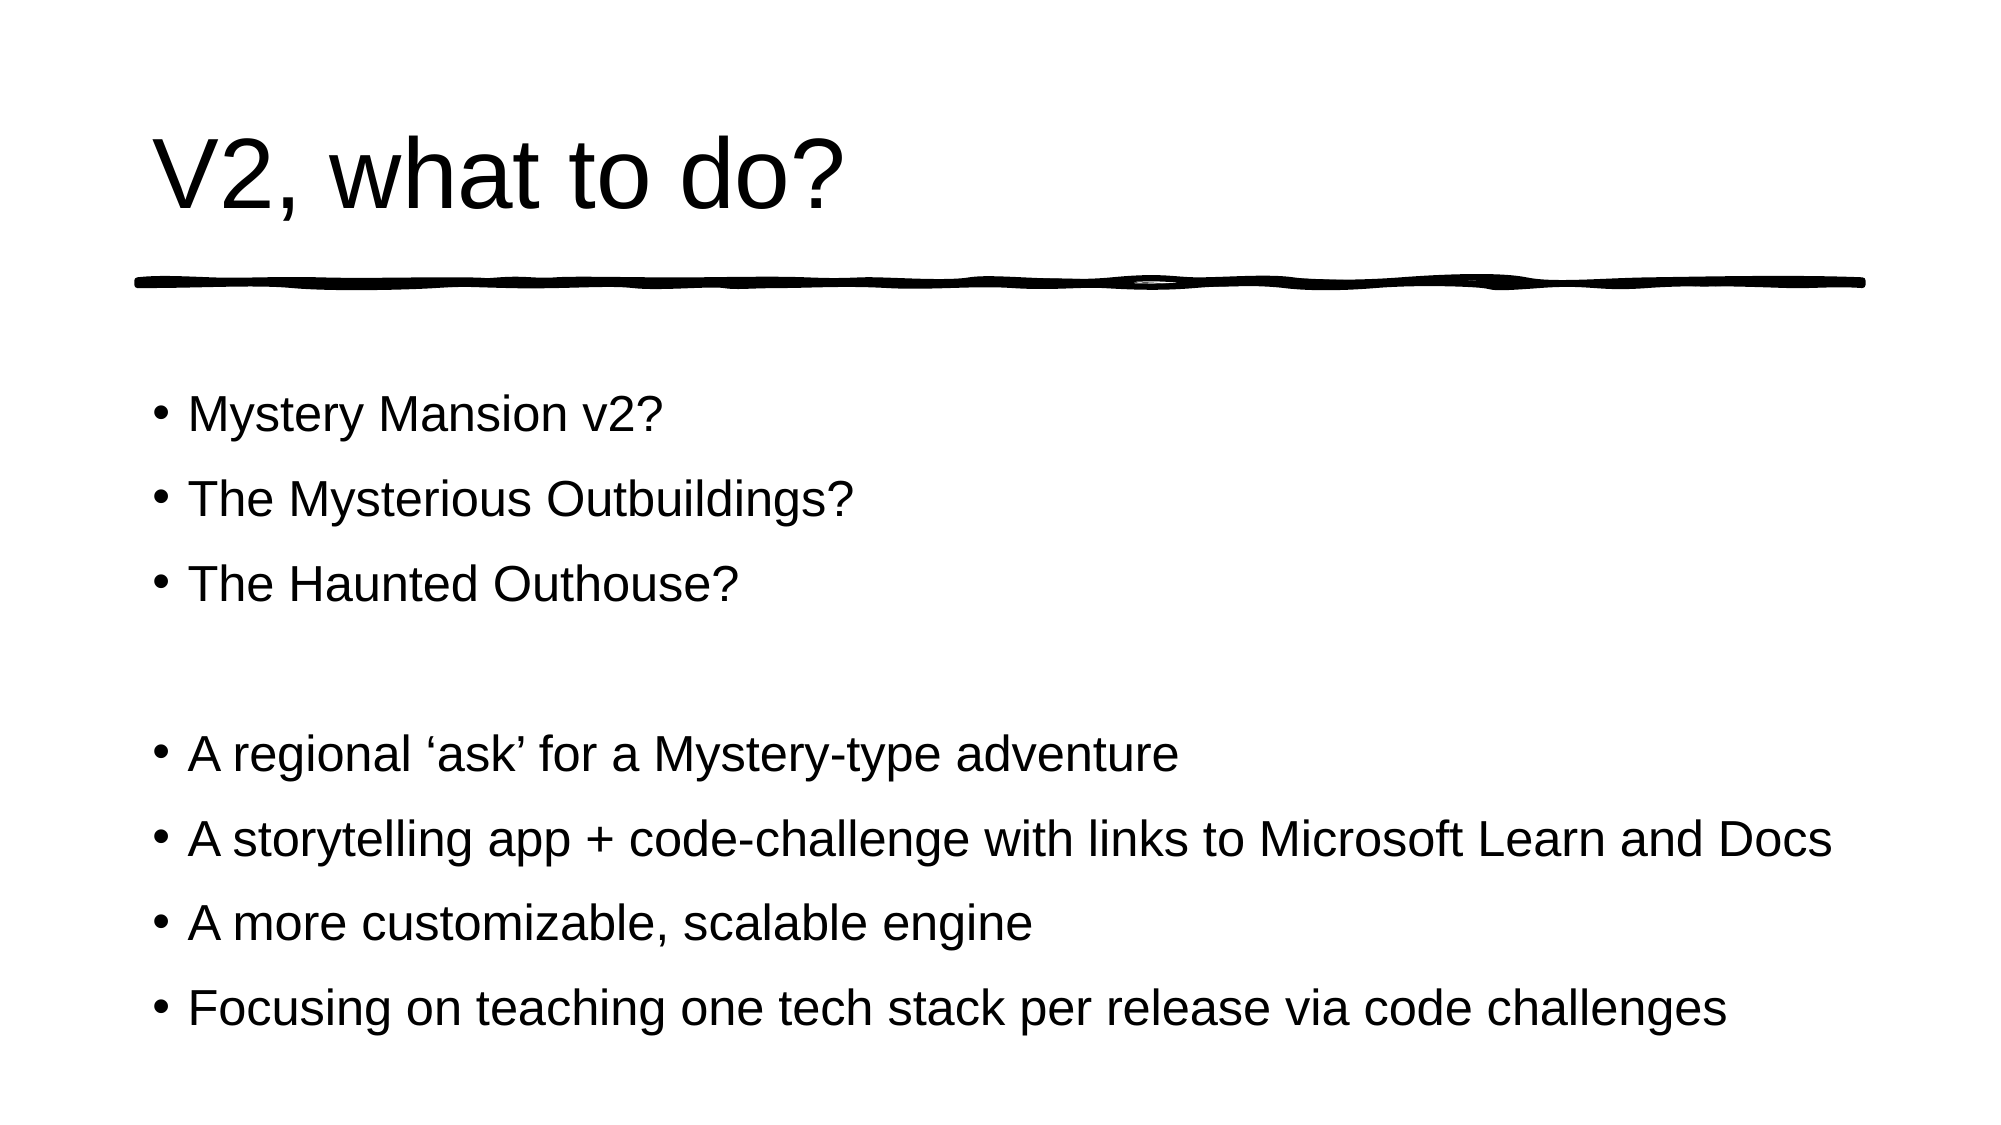

# V2, what to do?
Mystery Mansion v2?
The Mysterious Outbuildings?
The Haunted Outhouse?

A regional ‘ask’ for a Mystery-type adventure
A storytelling app + code-challenge with links to Microsoft Learn and Docs
A more customizable, scalable engine
Focusing on teaching one tech stack per release via code challenges